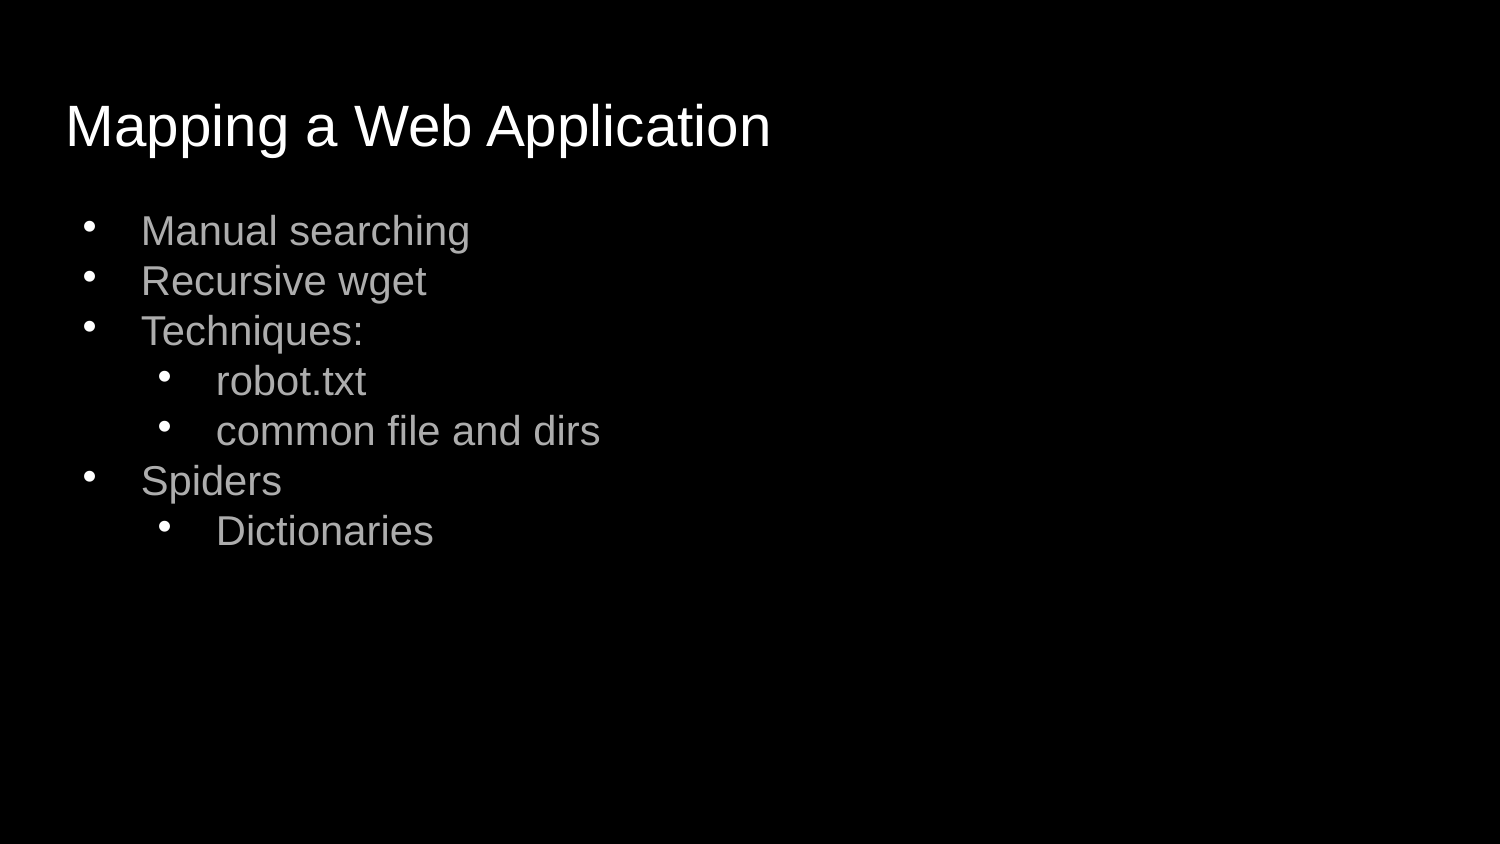

Mapping a Web Application
Manual searching
Recursive wget
Techniques:
robot.txt
common file and dirs
Spiders
Dictionaries